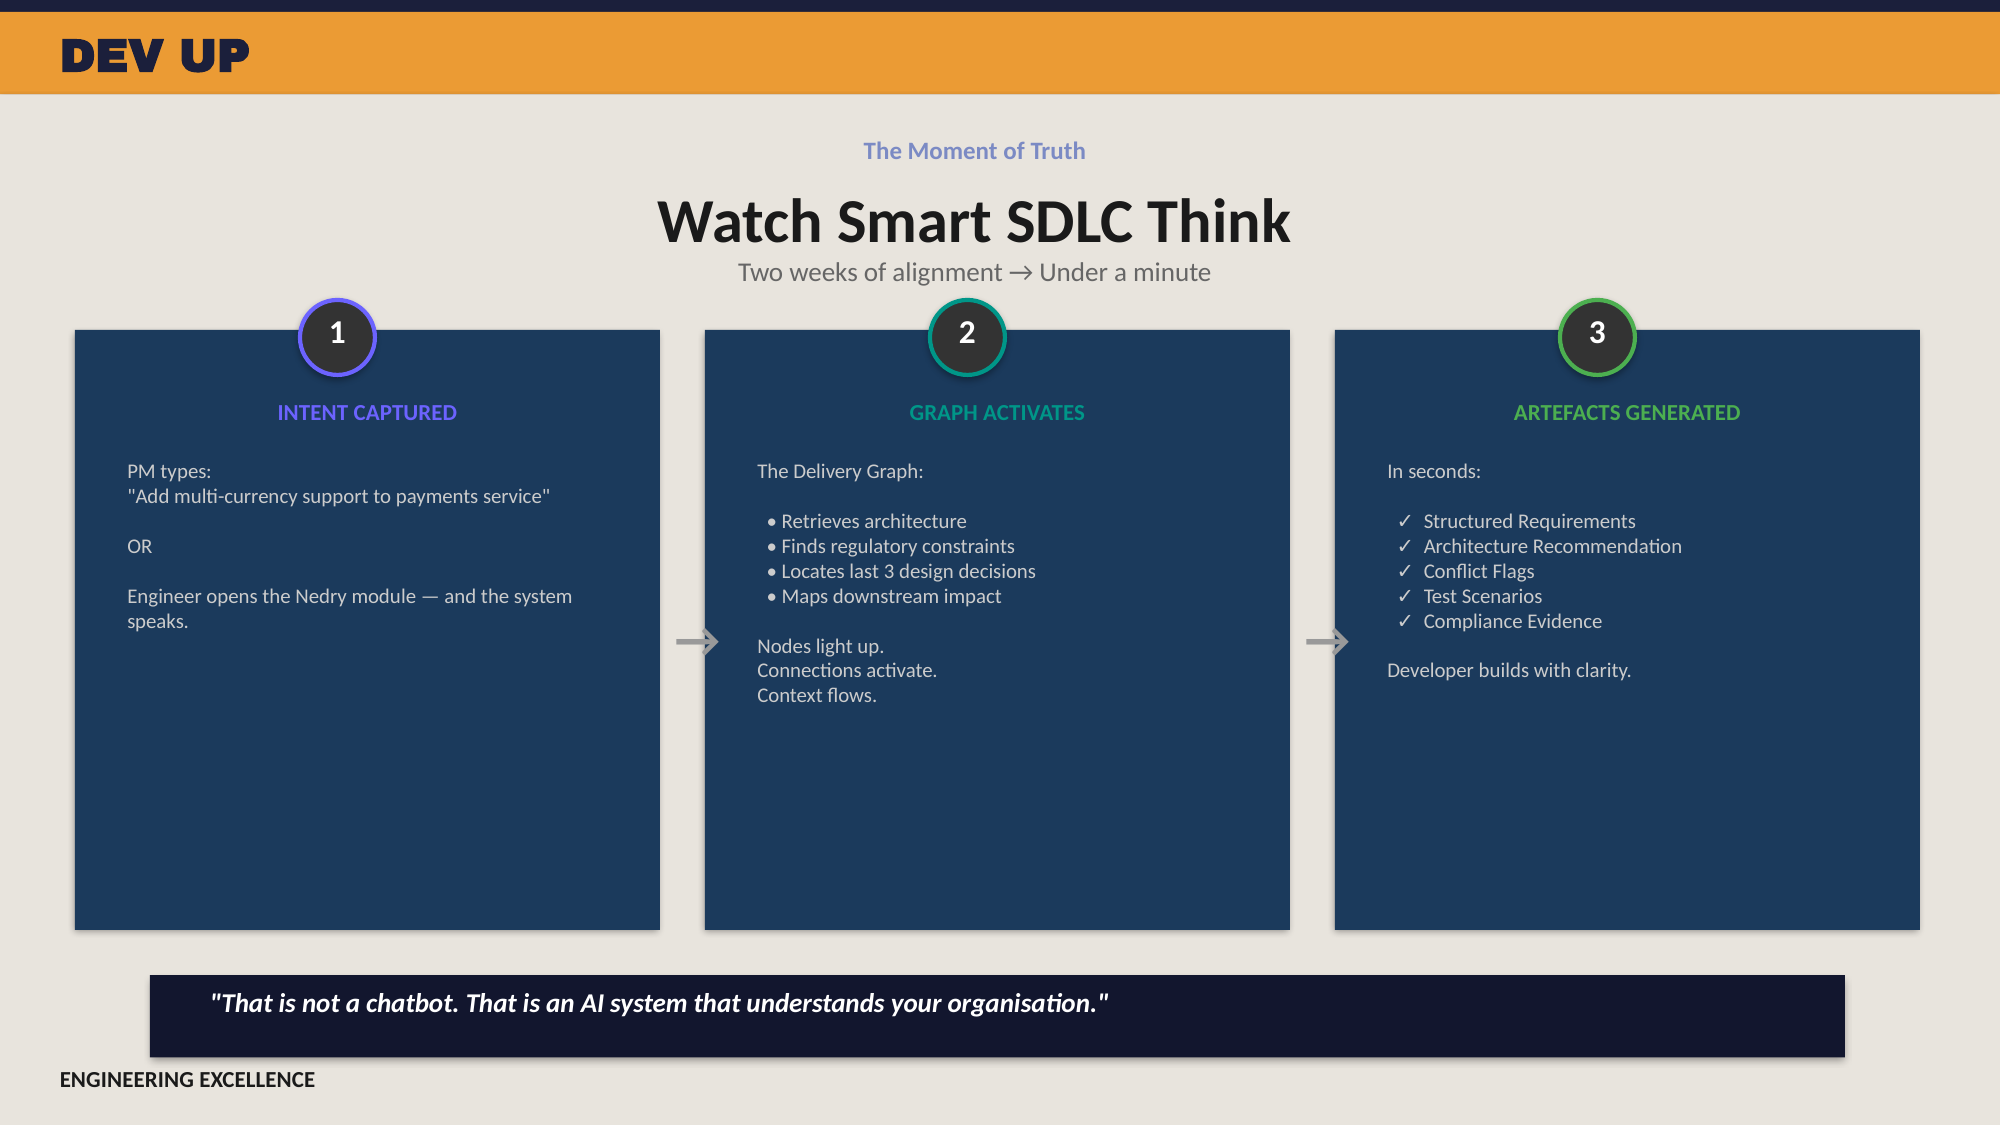

DEV UP

The Moment of Truth
Watch Smart SDLC Think
Two weeks of alignment → Under a minute

1
2
3

INTENT CAPTURED
GRAPH ACTIVATES
ARTEFACTS GENERATED
PM types:
"Add multi-currency support to payments service"

OR

Engineer opens the Nedry module — and the system speaks.
The Delivery Graph:

  • Retrieves architecture
  • Finds regulatory constraints
  • Locates last 3 design decisions
  • Maps downstream impact

Nodes light up.
Connections activate.
Context flows.
In seconds:

  ✓  Structured Requirements
  ✓  Architecture Recommendation
  ✓  Conflict Flags
  ✓  Test Scenarios
  ✓  Compliance Evidence

Developer builds with clarity.
→
→

"That is not a chatbot. That is an AI system that understands your organisation."
ENGINEERING EXCELLENCE